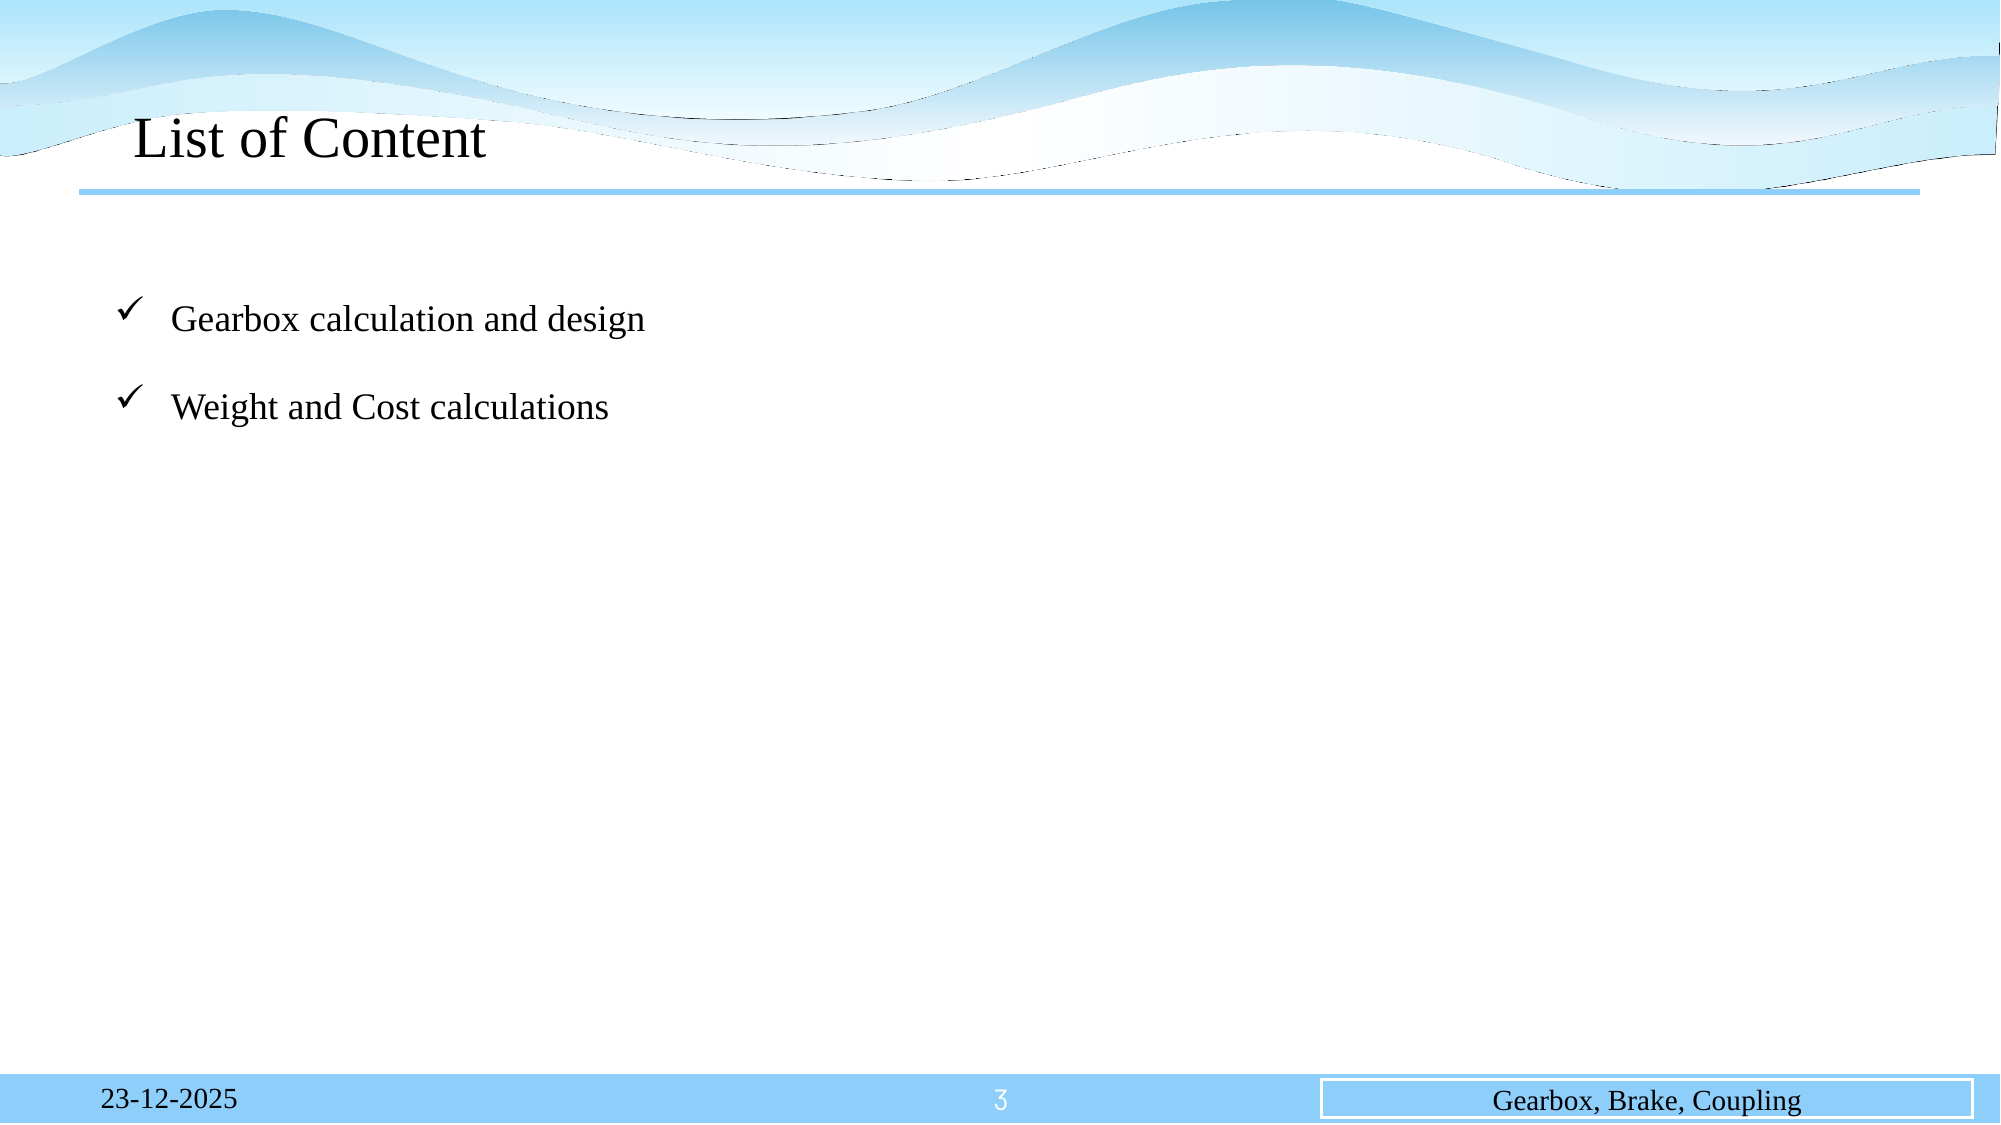

# List of Content

Gearbox calculation and design
Weight and Cost calculations

3
23-12-2025

Gearbox, Brake, Coupling